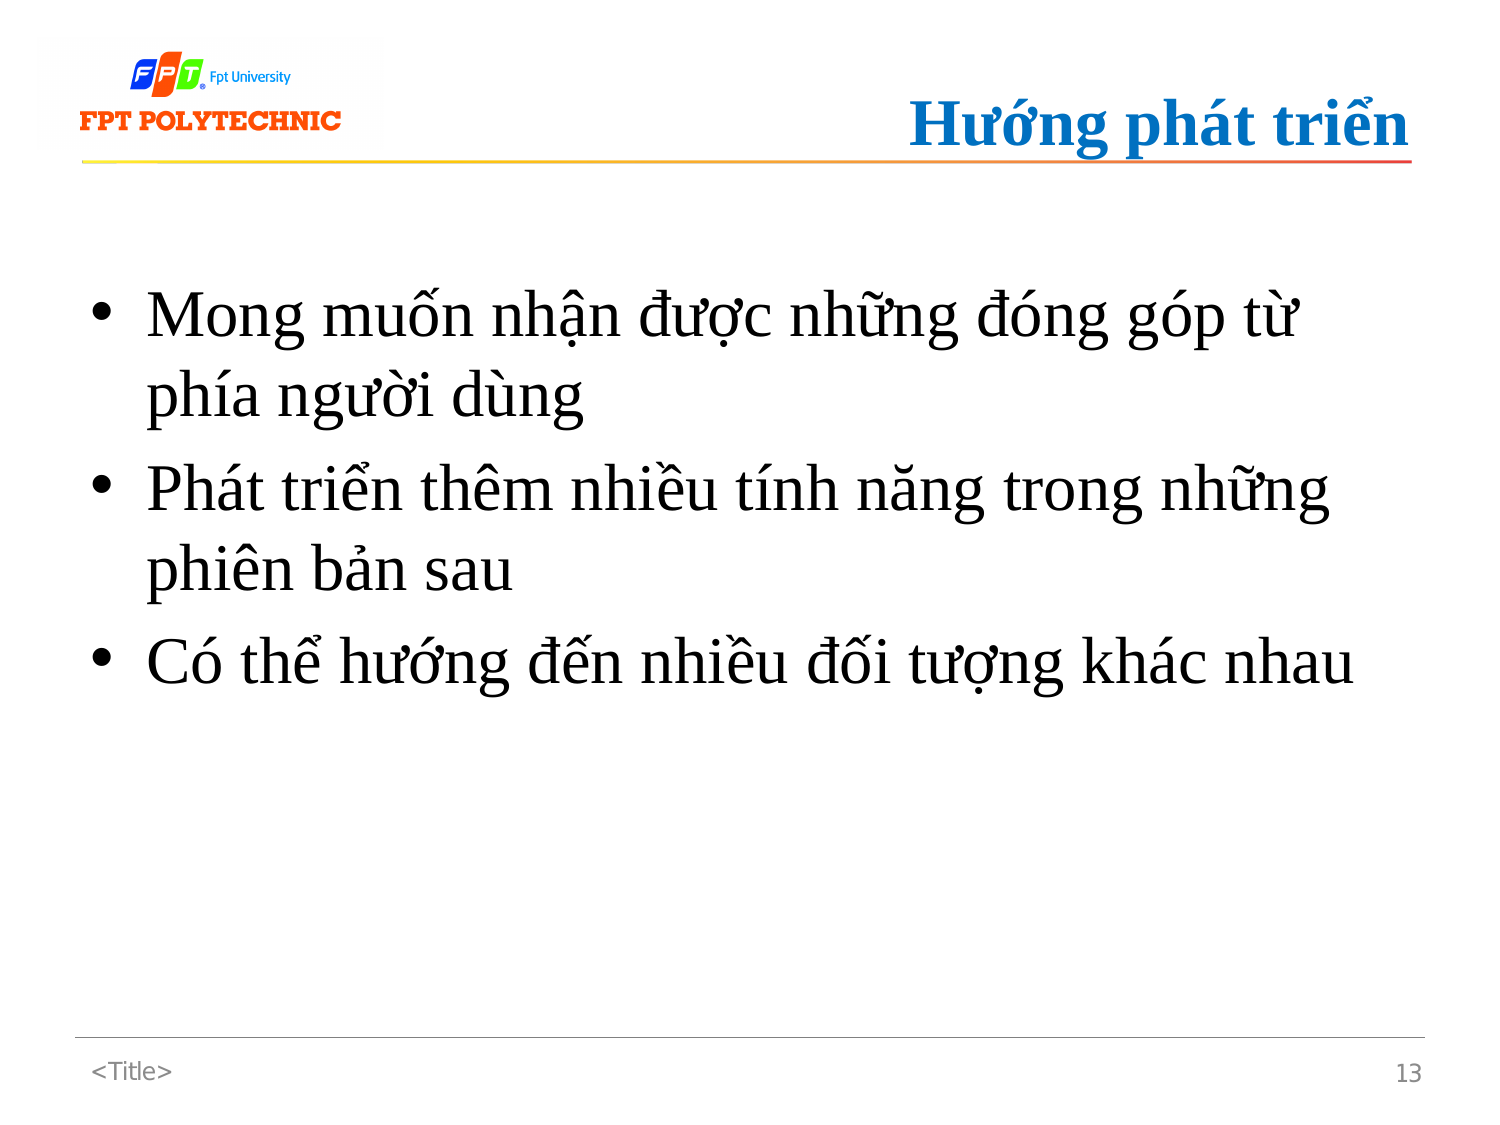

# Hướng phát triển
Mong muốn nhận được những đóng góp từ phía người dùng
Phát triển thêm nhiều tính năng trong những phiên bản sau
Có thể hướng đến nhiều đối tượng khác nhau
<Title>
13